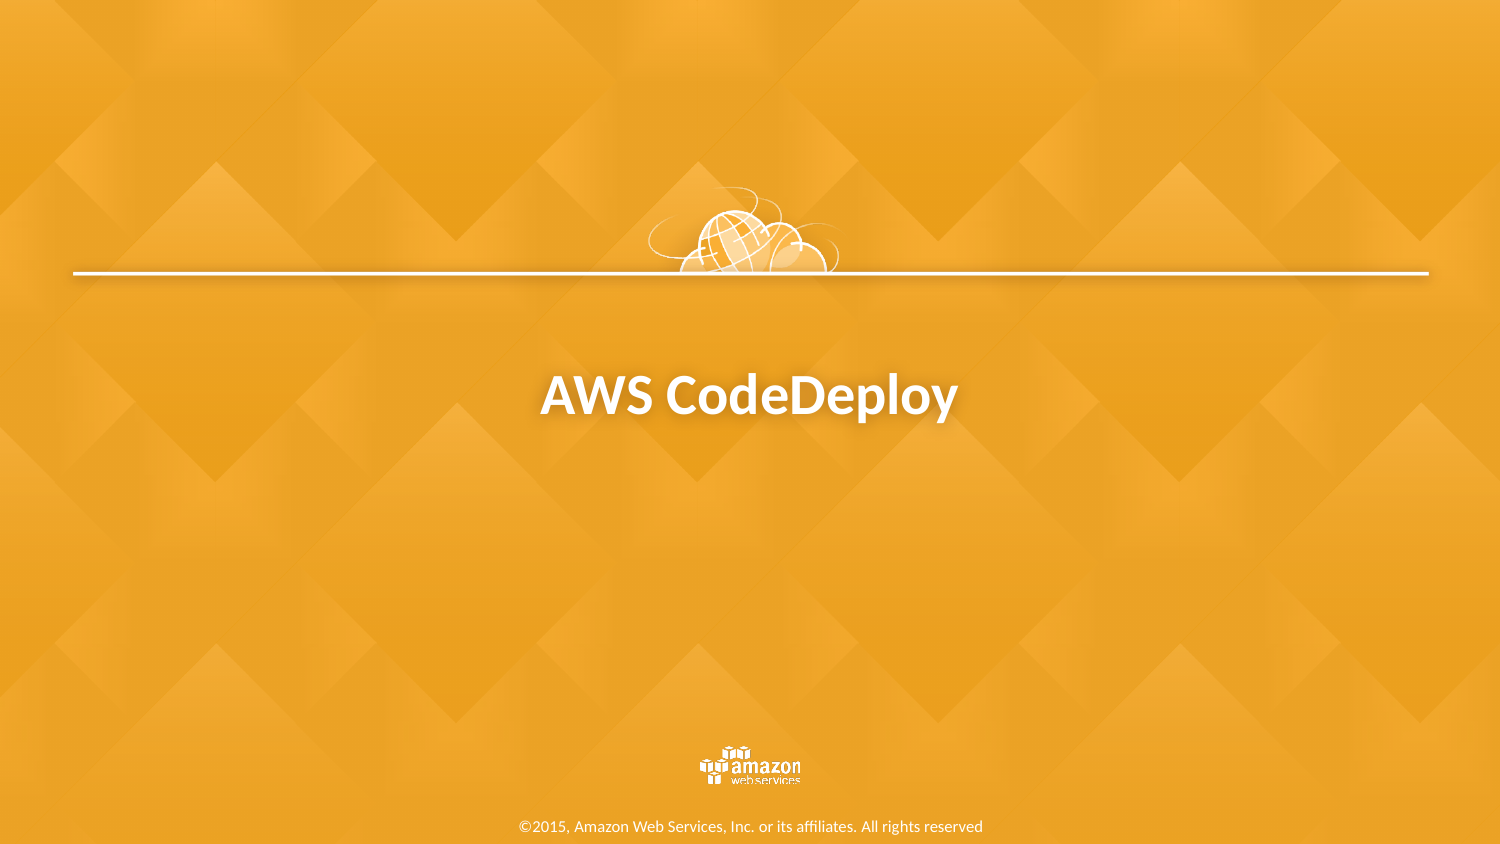

# AWS CodeDeploy
©2015, Amazon Web Services, Inc. or its affiliates. All rights reserved